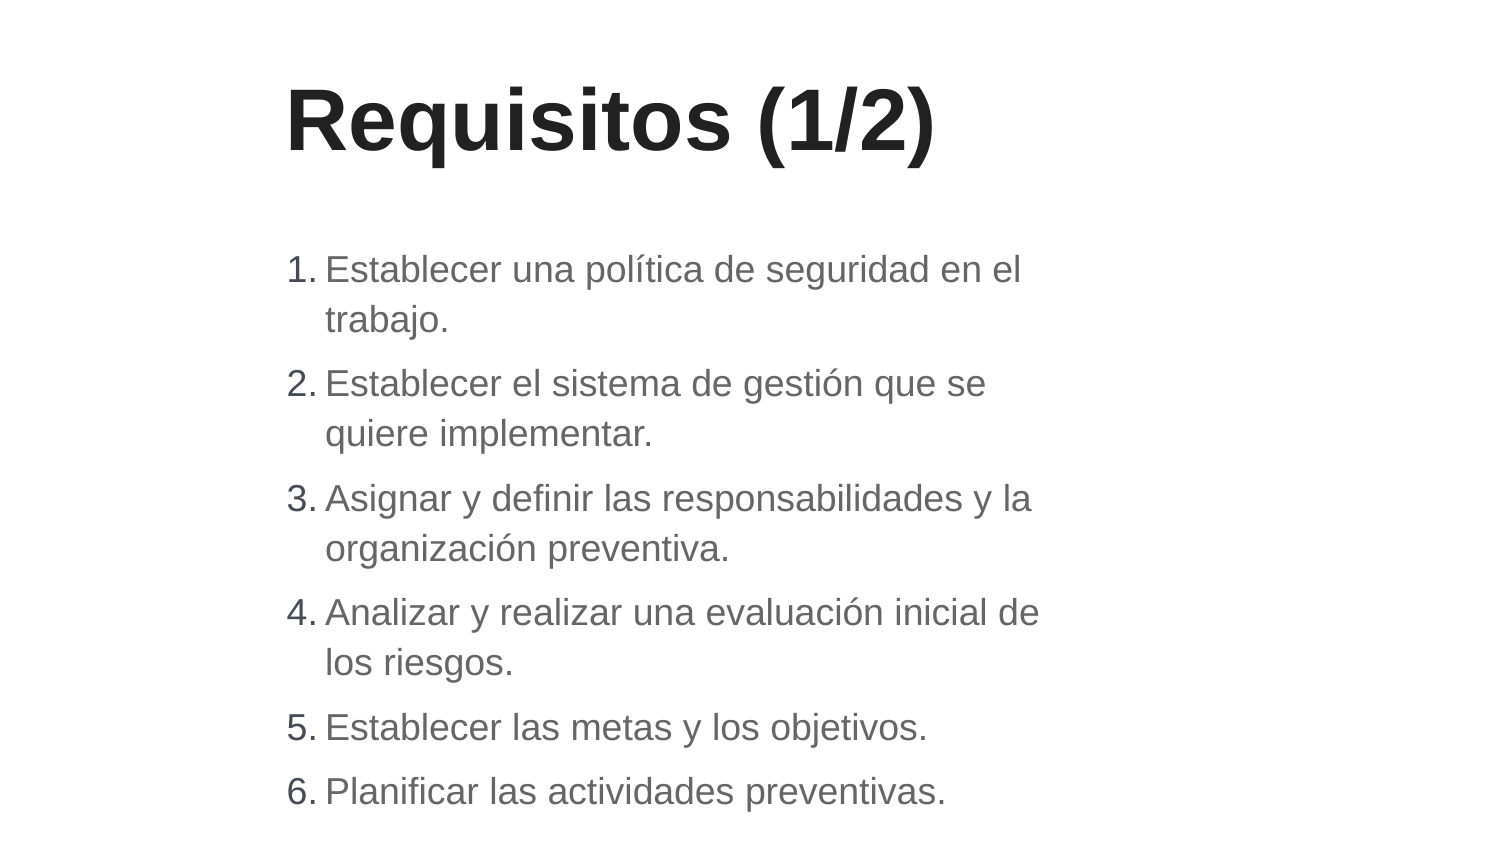

# Requisitos (1/2)
Establecer una política de seguridad en el trabajo.
Establecer el sistema de gestión que se quiere implementar.
Asignar y definir las responsabilidades y la organización preventiva.
Analizar y realizar una evaluación inicial de los riesgos.
Establecer las metas y los objetivos.
Planificar las actividades preventivas.